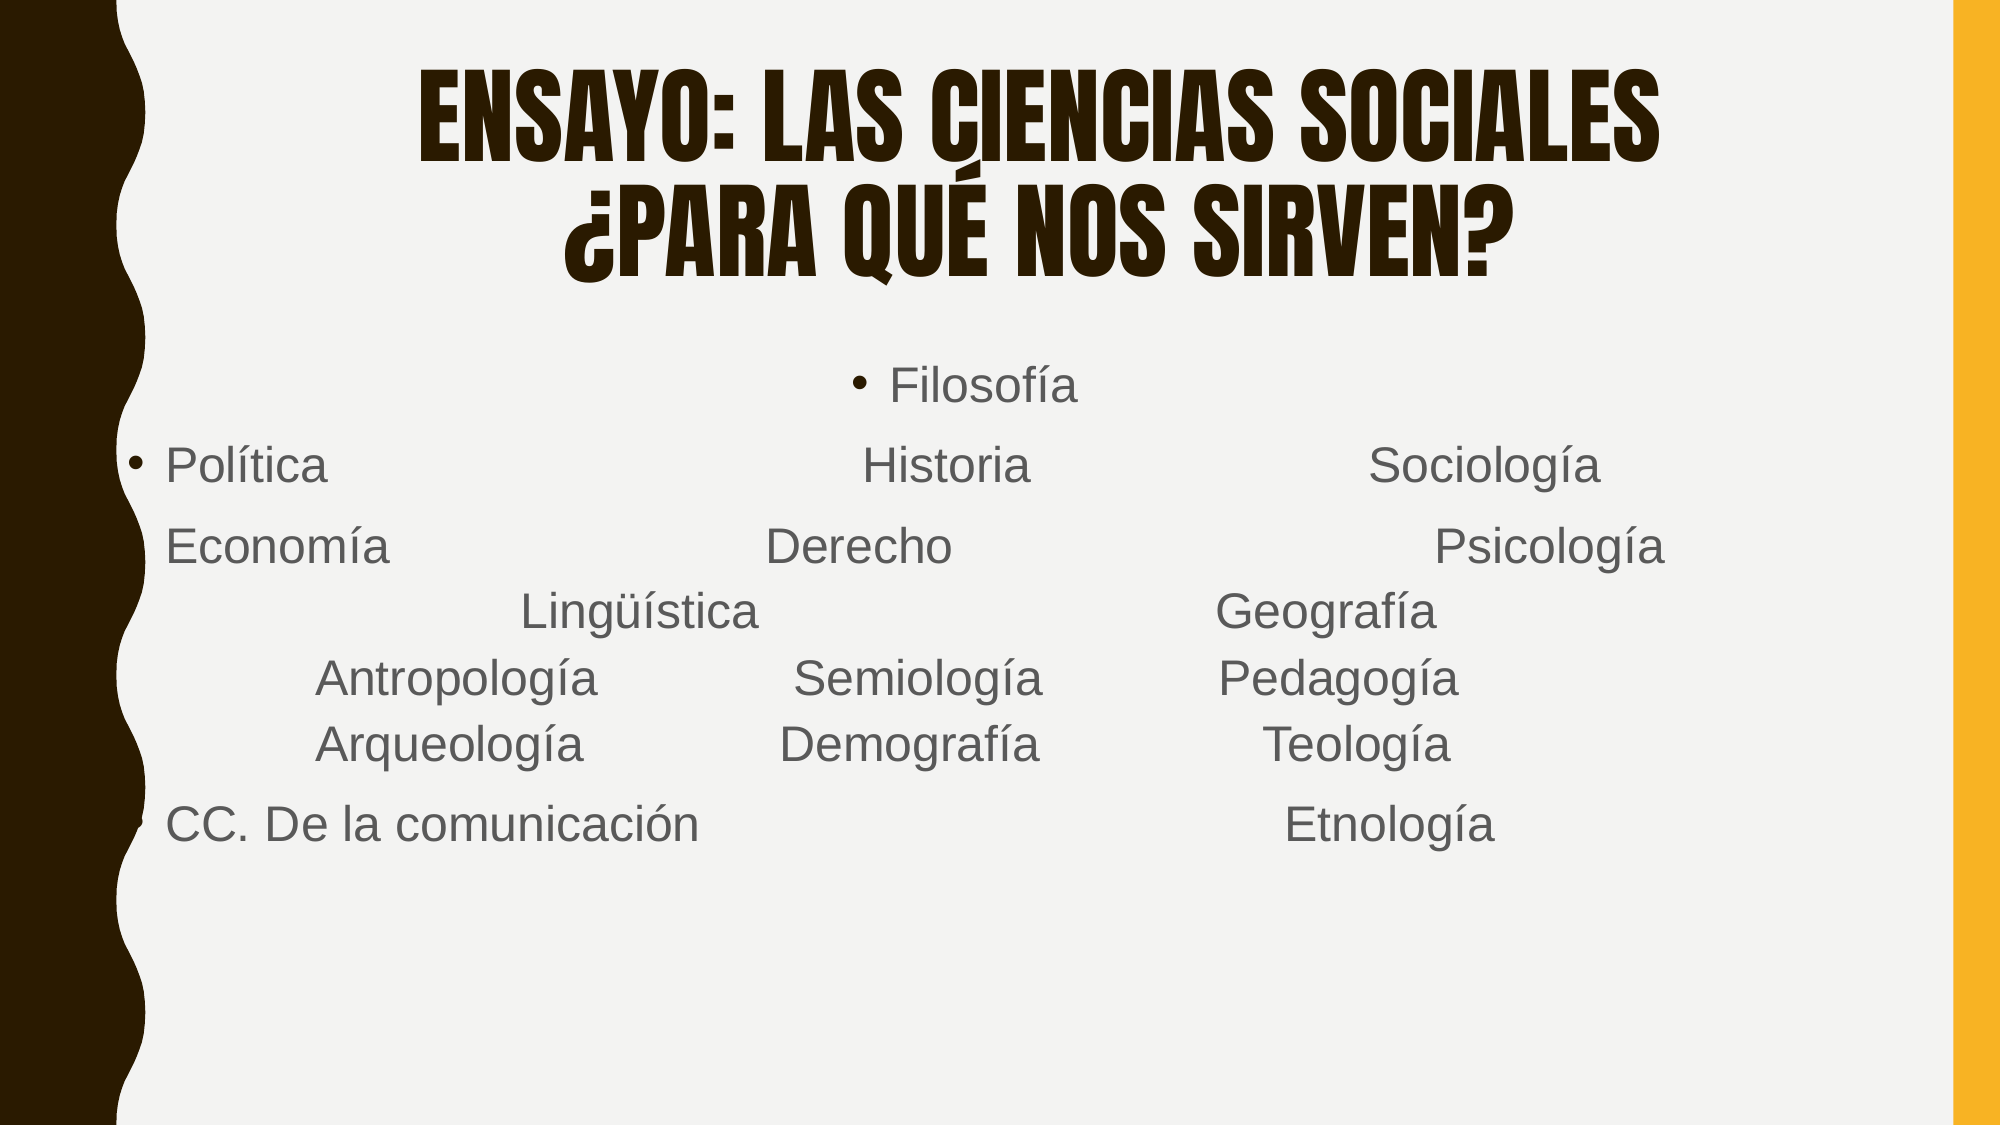

# ENSAYO: LAS CIENCIAS SOCIALES ¿PARA QUÉ NOS SIRVEN?
Filosofía
Política			       Historia		           Sociología
Economía			Derecho			     Psicología 		    Lingüística 			Geografía			Antropología              Semiología	           Pedagogía			Arqueología              Demografía                Teología
CC. De la comunicación				     Etnología